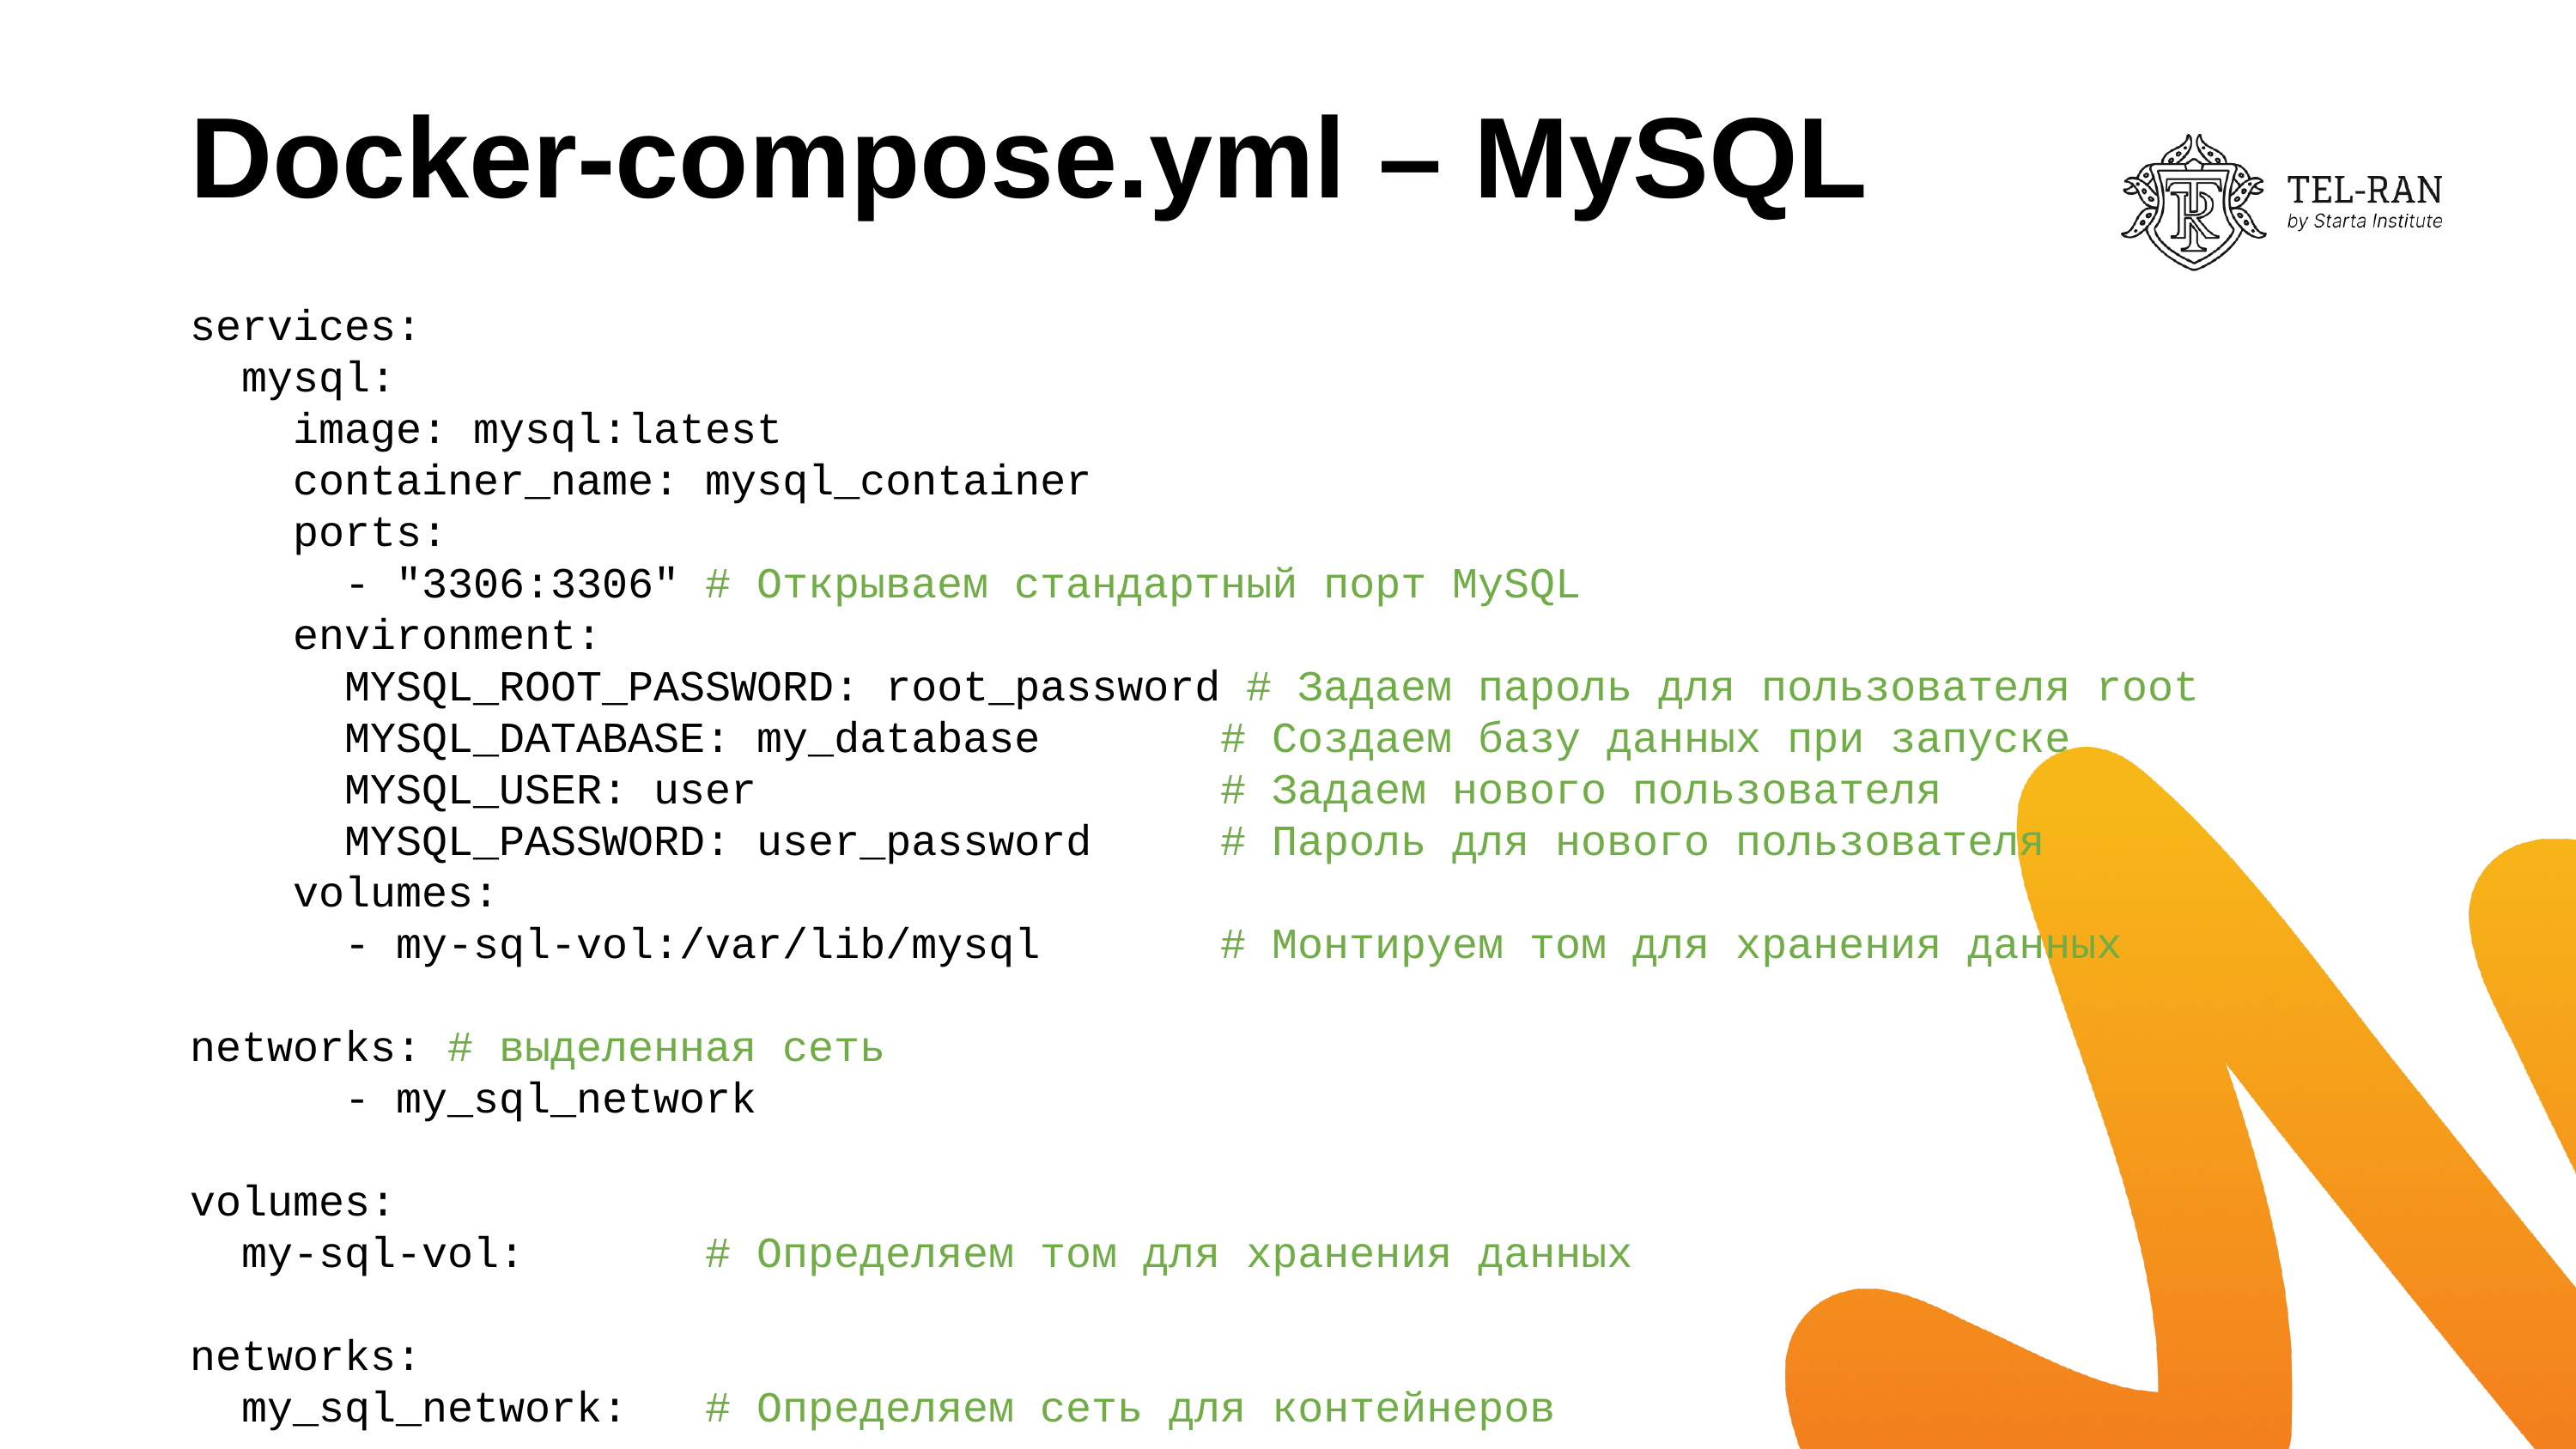

# Docker-compose.yml – MySQL
services:
  mysql:
    image: mysql:latest
    container_name: mysql_container
    ports:
      - "3306:3306" # Открываем стандартный порт MySQL
    environment:
      MYSQL_ROOT_PASSWORD: root_password # Задаем пароль для пользователя root
      MYSQL_DATABASE: my_database       # Создаем базу данных при запуске
      MYSQL_USER: user                  # Задаем нового пользователя
      MYSQL_PASSWORD: user_password     # Пароль для нового пользователя
    volumes:
      - my-sql-vol:/var/lib/mysql       # Монтируем том для хранения данных

networks: # выделенная сеть
      - my_sql_network

volumes:
  my-sql-vol:		# Определяем том для хранения данных

networks:
  my_sql_network:  	# Определяем сеть для контейнеров